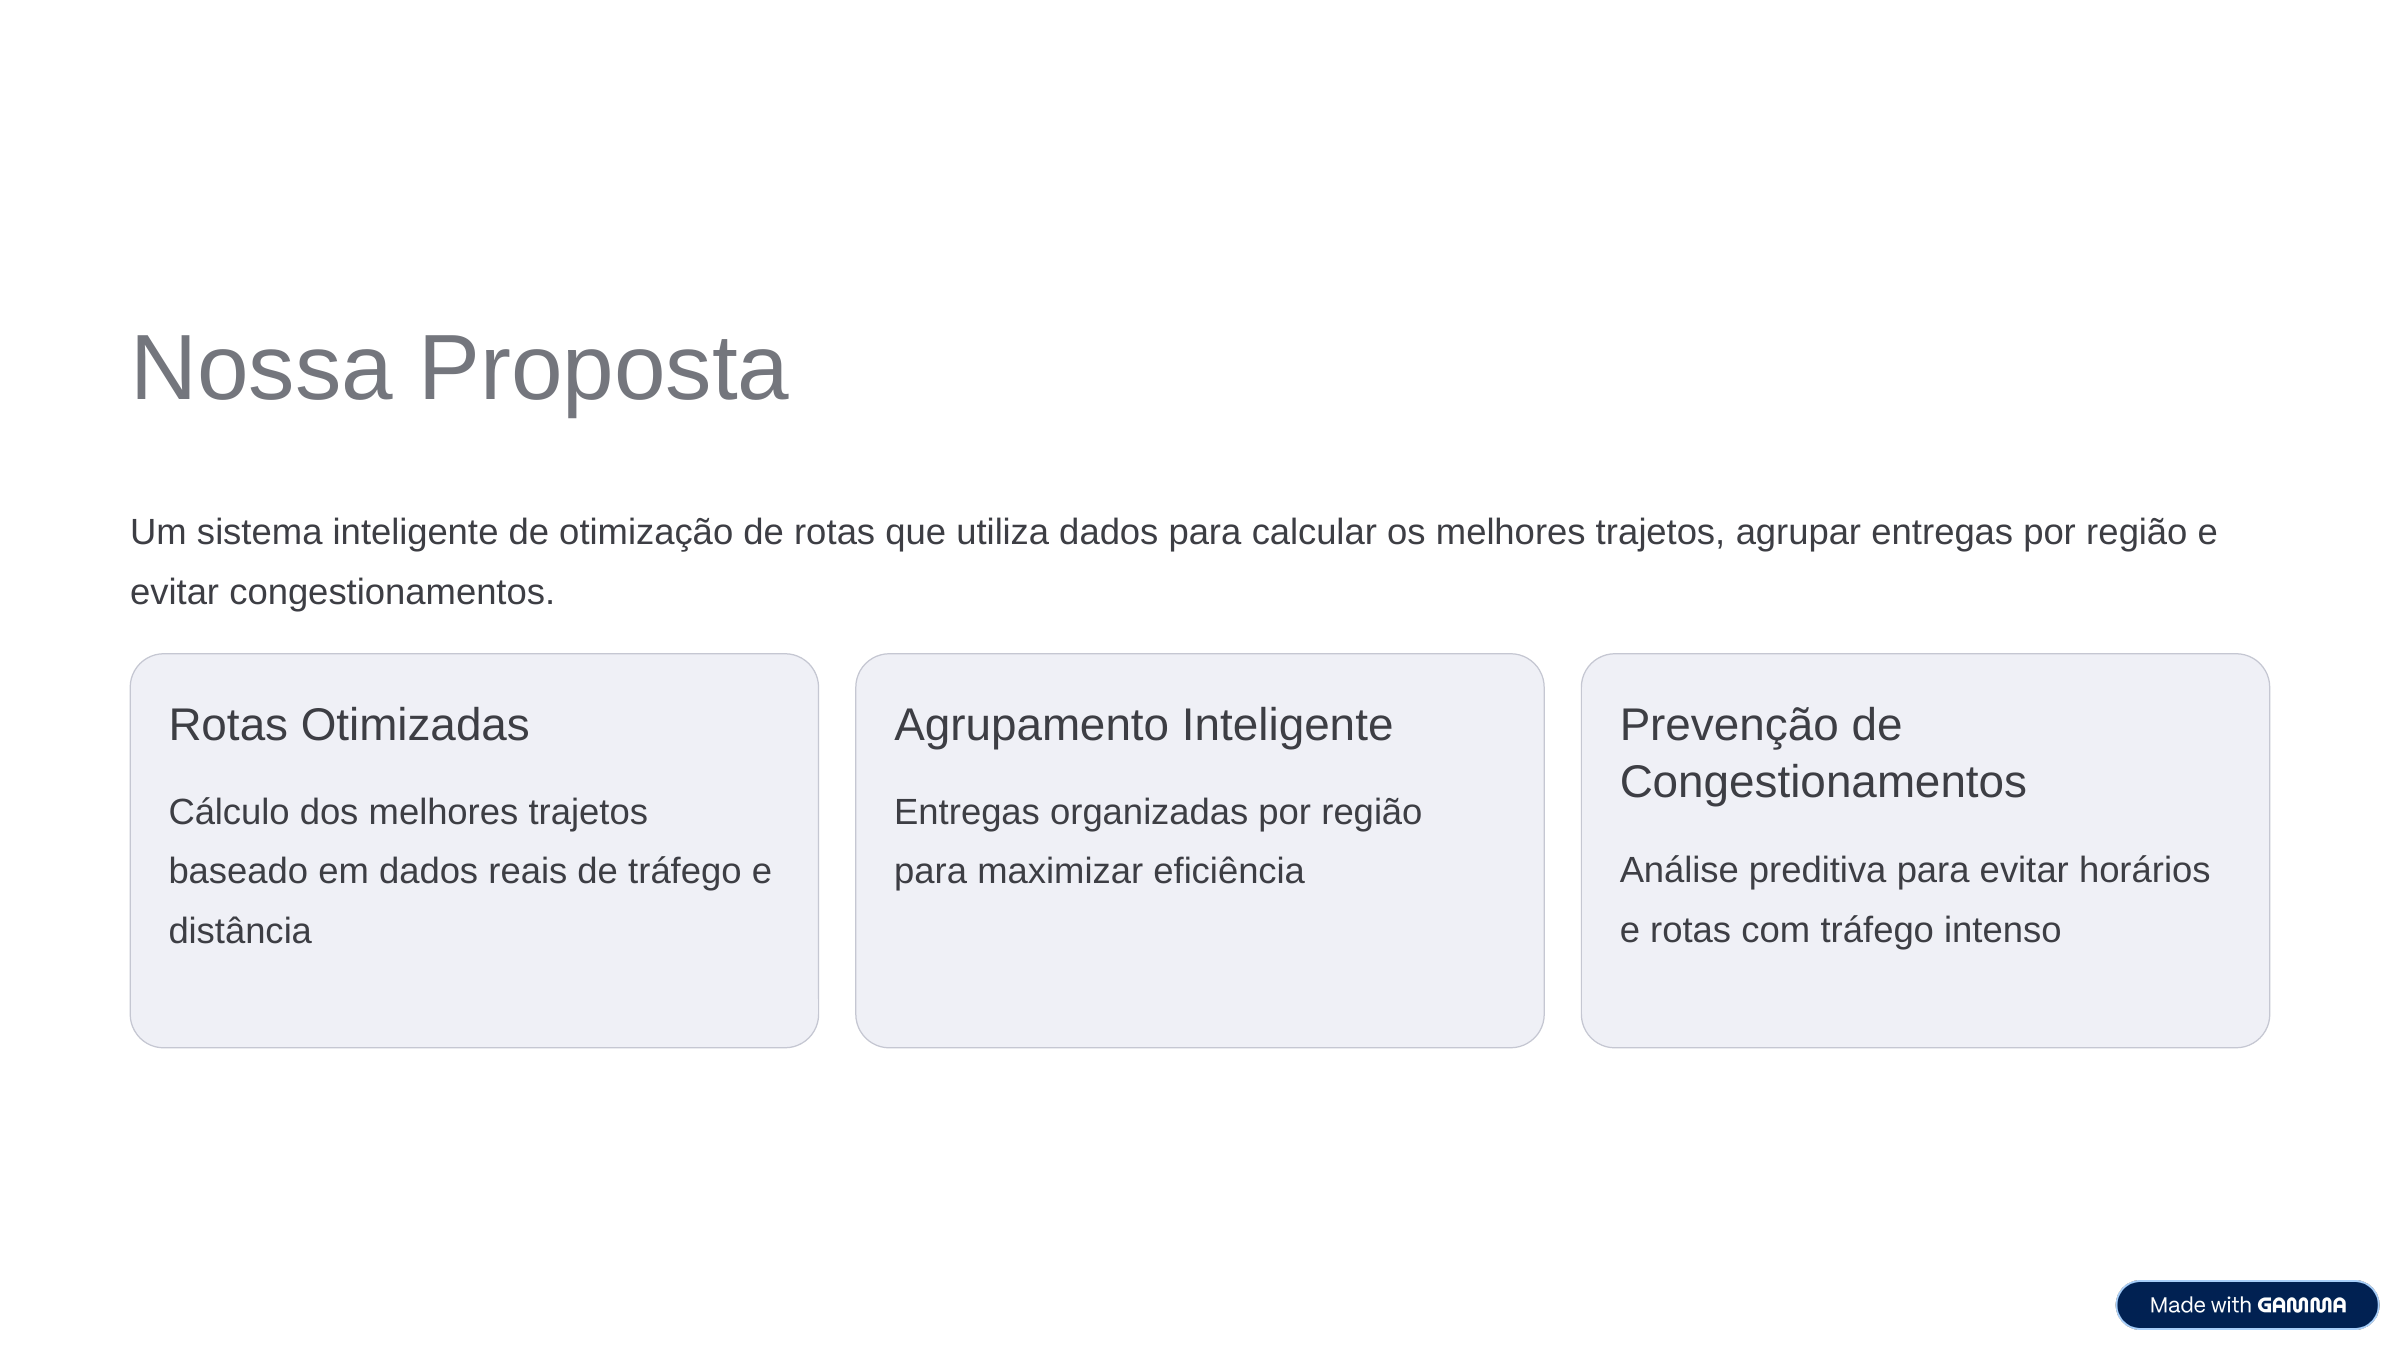

Nossa Proposta
Um sistema inteligente de otimização de rotas que utiliza dados para calcular os melhores trajetos, agrupar entregas por região e evitar congestionamentos.

Rotas Otimizadas
Agrupamento Inteligente
Prevenção de Congestionamentos
Cálculo dos melhores trajetos baseado em dados reais de tráfego e distância
Entregas organizadas por região para maximizar eficiência
Análise preditiva para evitar horários e rotas com tráfego intenso